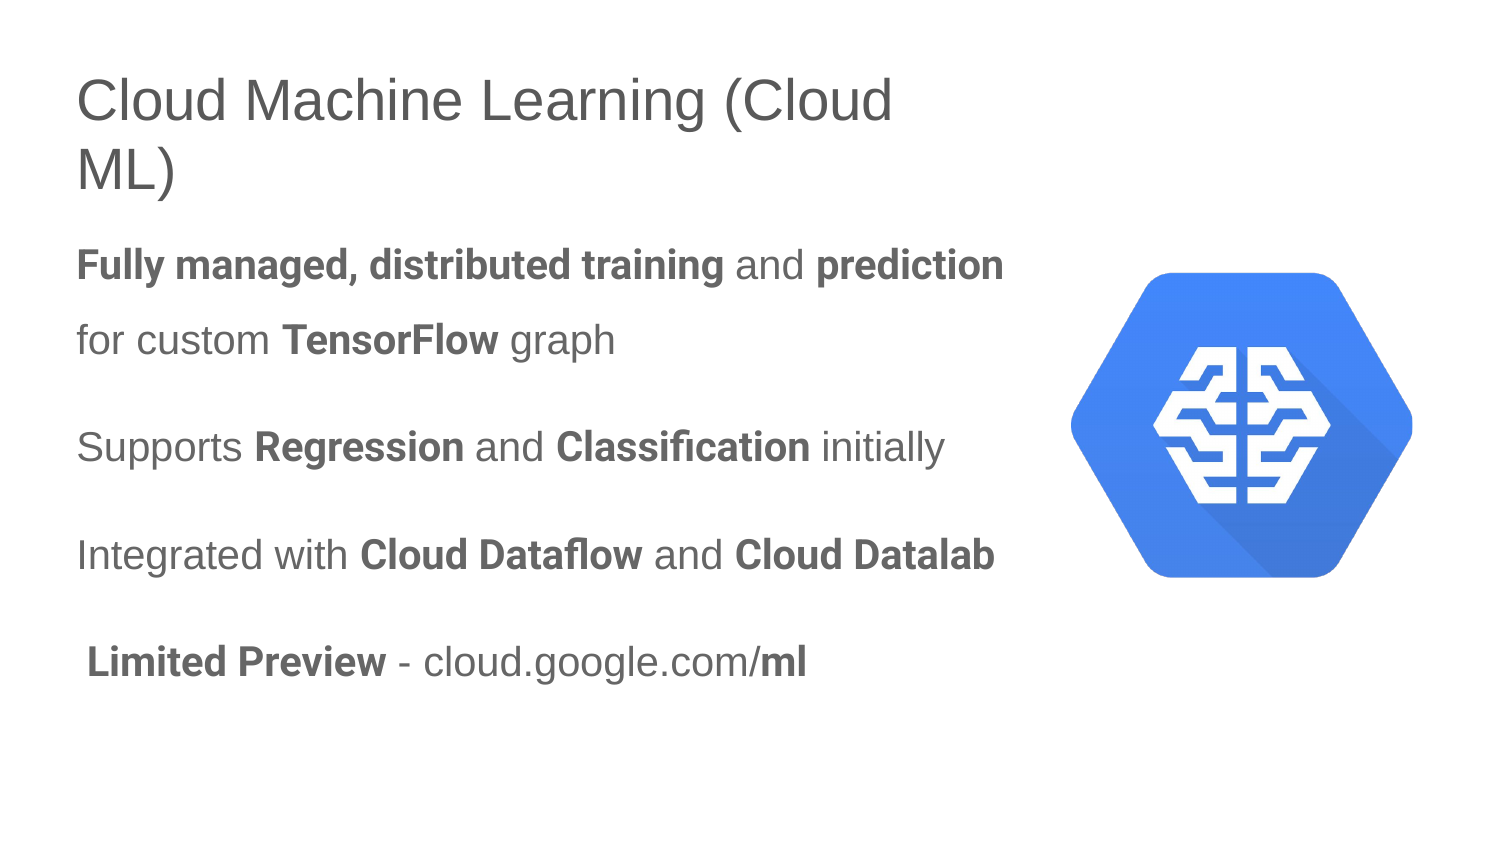

# Cloud Machine Learning (Cloud ML)
Fully managed, distributed training and prediction
for custom TensorFlow graph
Supports Regression and Classification initially  Integrated with Cloud Dataflow and Cloud Datalab  Limited Preview - cloud.google.com/ml

Department of IT
48